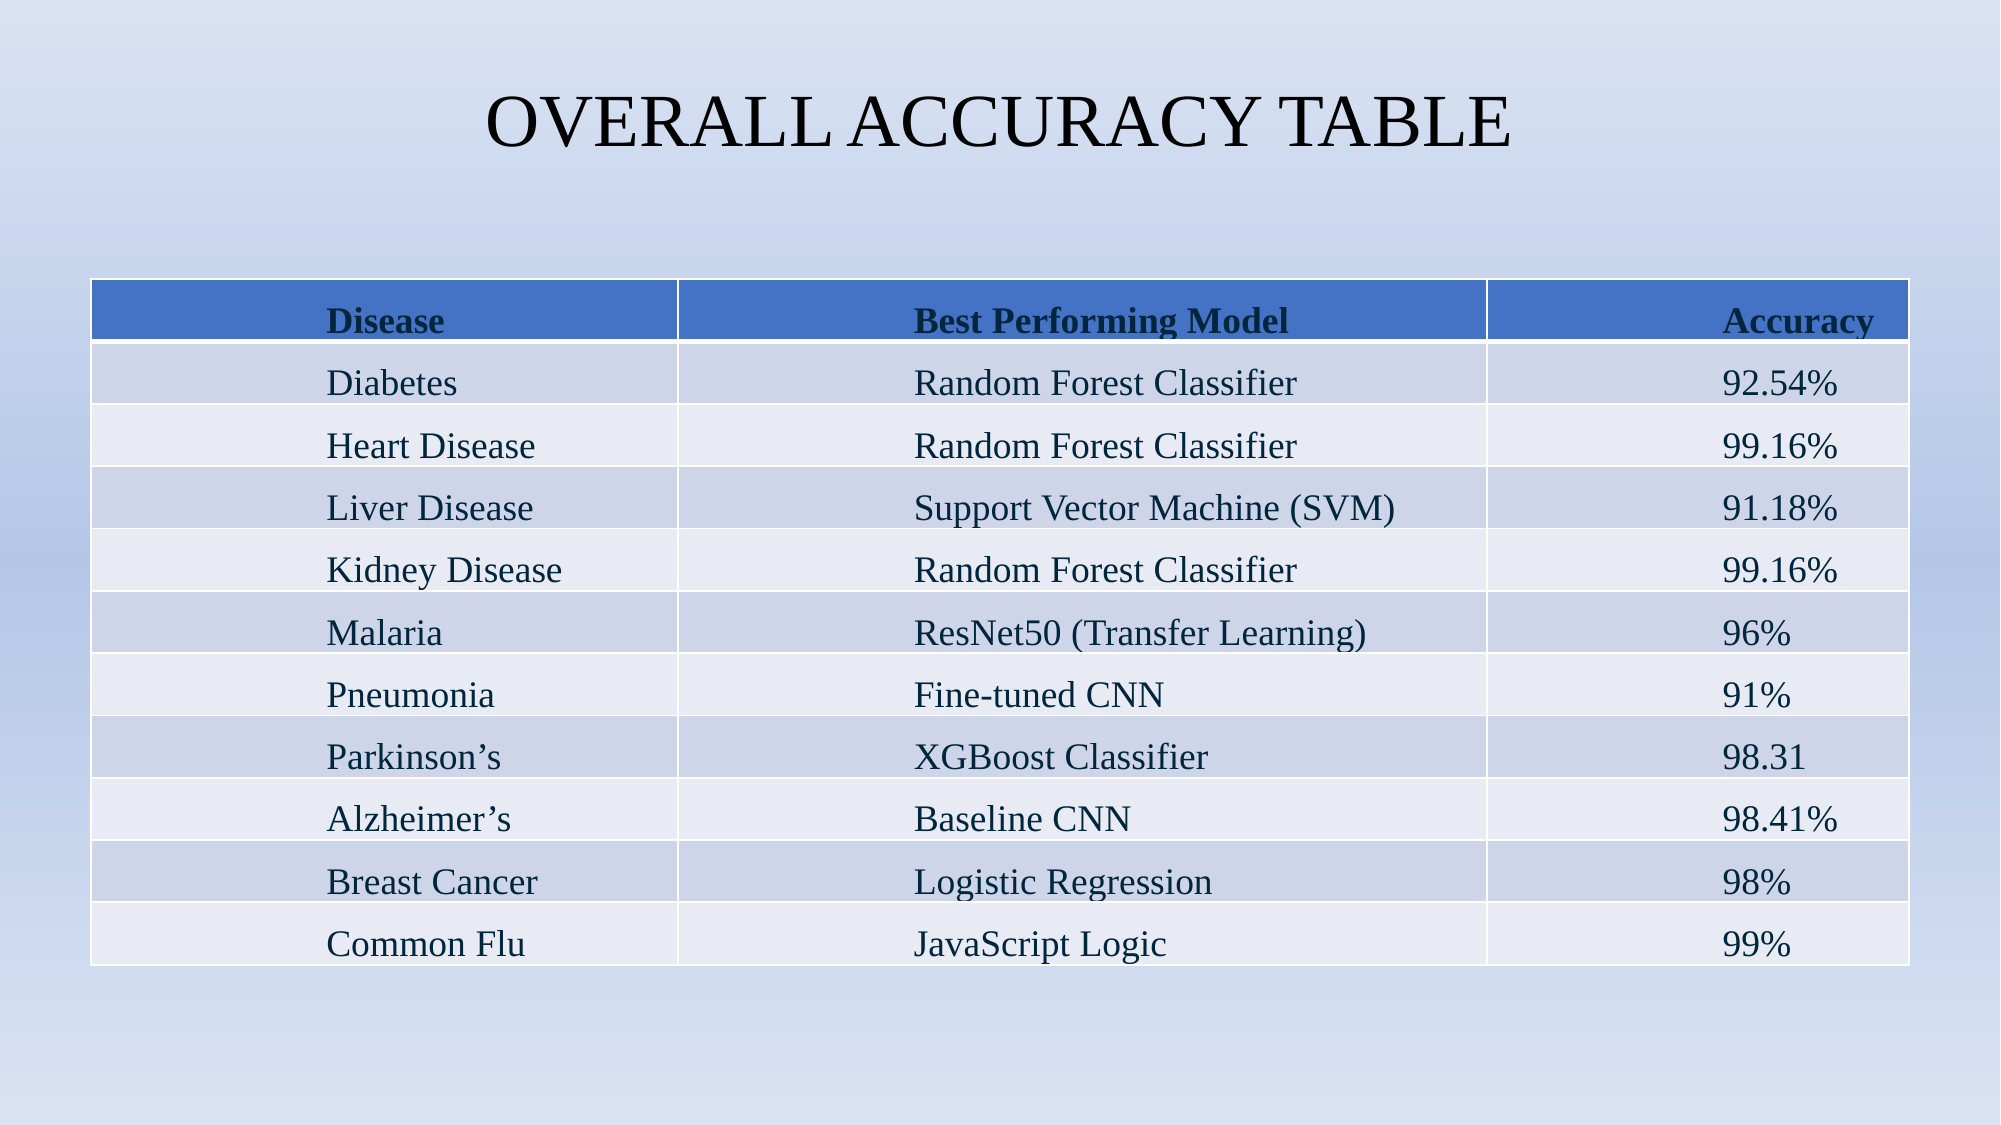

# OVERALL ACCURACY TABLE
| Disease | Best Performing Model | Accuracy |
| --- | --- | --- |
| Diabetes | Random Forest Classifier | 92.54% |
| Heart Disease | Random Forest Classifier | 99.16% |
| Liver Disease | Support Vector Machine (SVM) | 91.18% |
| Kidney Disease | Random Forest Classifier | 99.16% |
| Malaria | ResNet50 (Transfer Learning) | 96% |
| Pneumonia | Fine-tuned CNN | 91% |
| Parkinson’s | XGBoost Classifier | 98.31 |
| Alzheimer’s | Baseline CNN | 98.41% |
| Breast Cancer | Logistic Regression | 98% |
| Common Flu | JavaScript Logic | 99% |